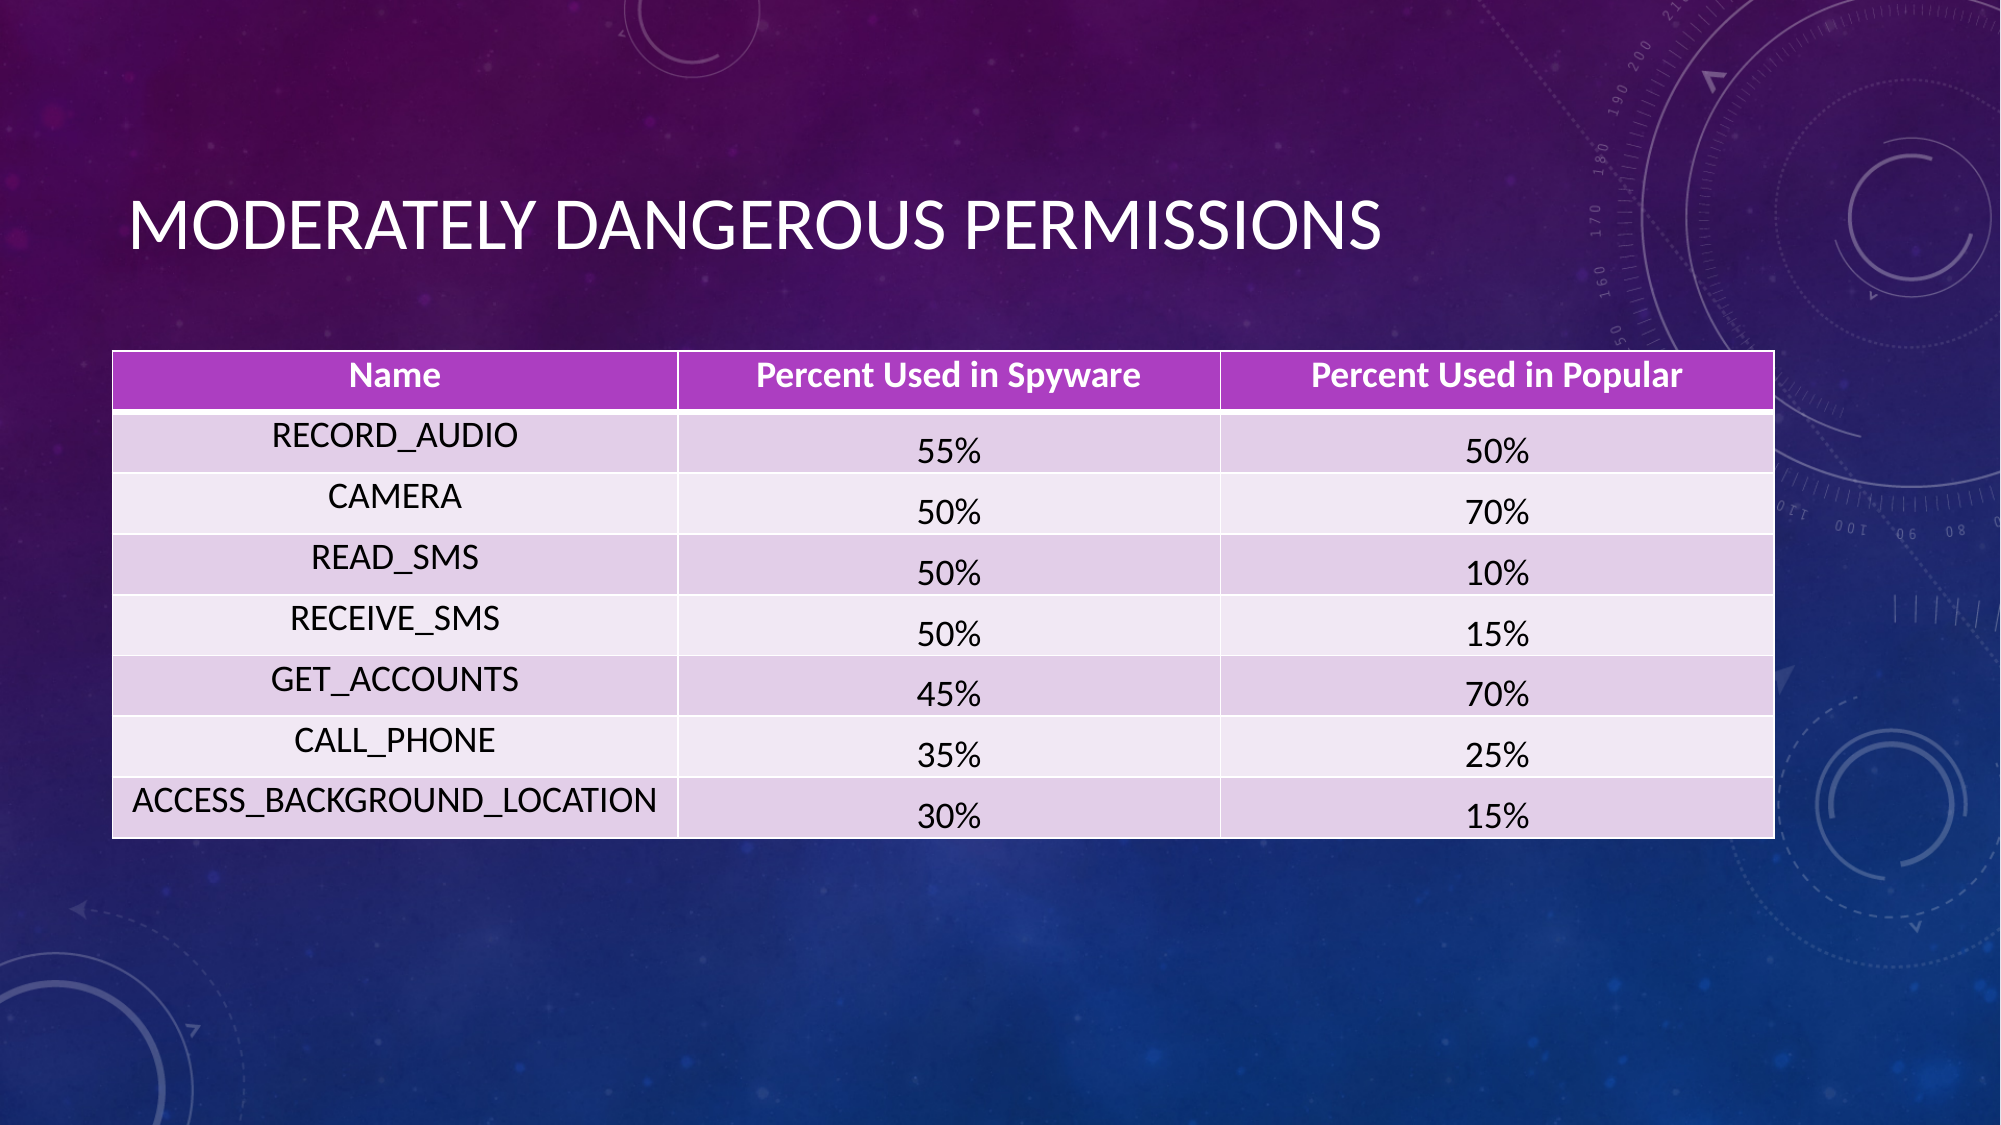

# Moderately Dangerous Permissions
| Name | Percent Used in Spyware | Percent Used in Popular |
| --- | --- | --- |
| RECORD\_AUDIO | 55% | 50% |
| CAMERA | 50% | 70% |
| READ\_SMS | 50% | 10% |
| RECEIVE\_SMS | 50% | 15% |
| GET\_ACCOUNTS | 45% | 70% |
| CALL\_PHONE | 35% | 25% |
| ACCESS\_BACKGROUND\_LOCATION | 30% | 15% |